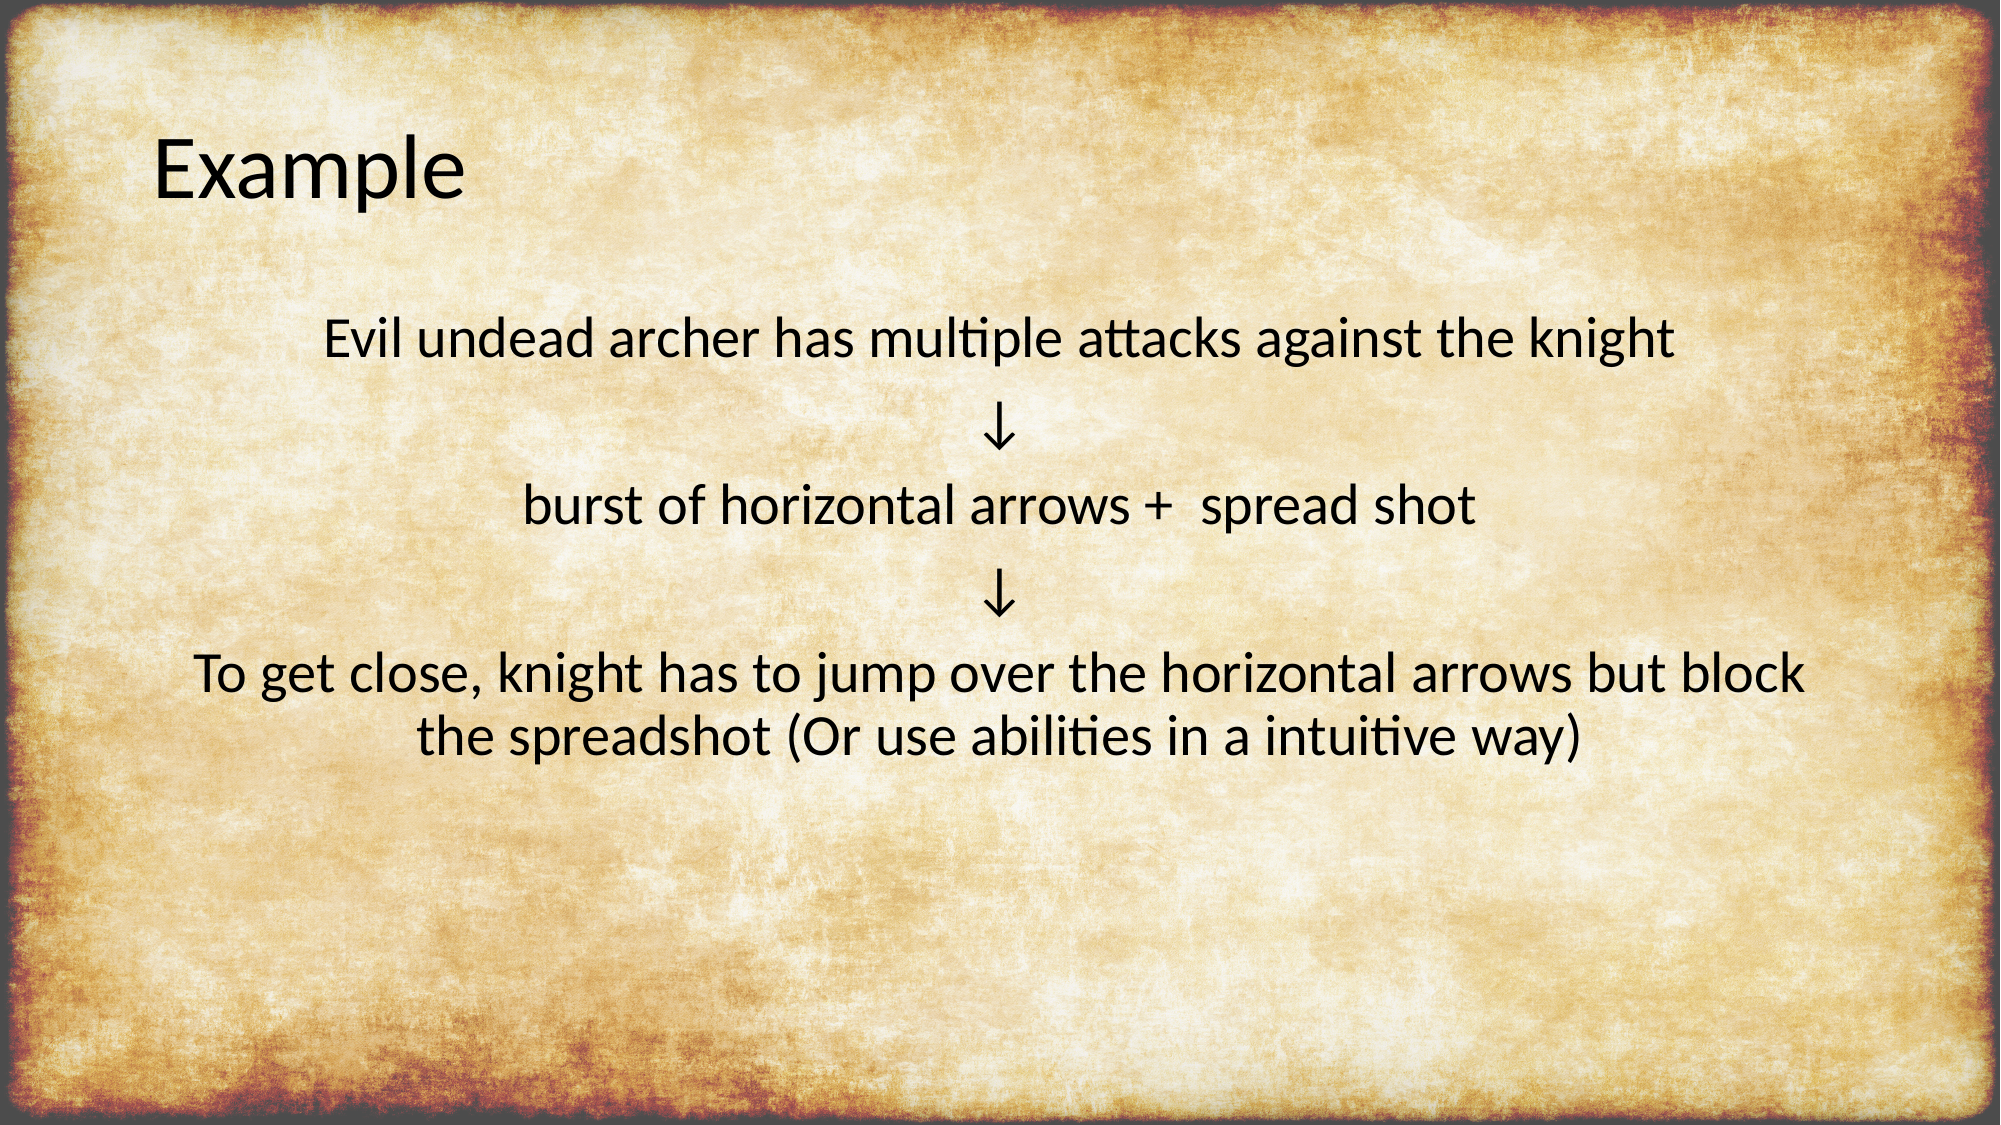

# Example
Evil undead archer has multiple attacks against the knight
↓
burst of horizontal arrows +  spread shot
↓
To get close, knight has to jump over the horizontal arrows but block the spreadshot (Or use abilities in a intuitive way)